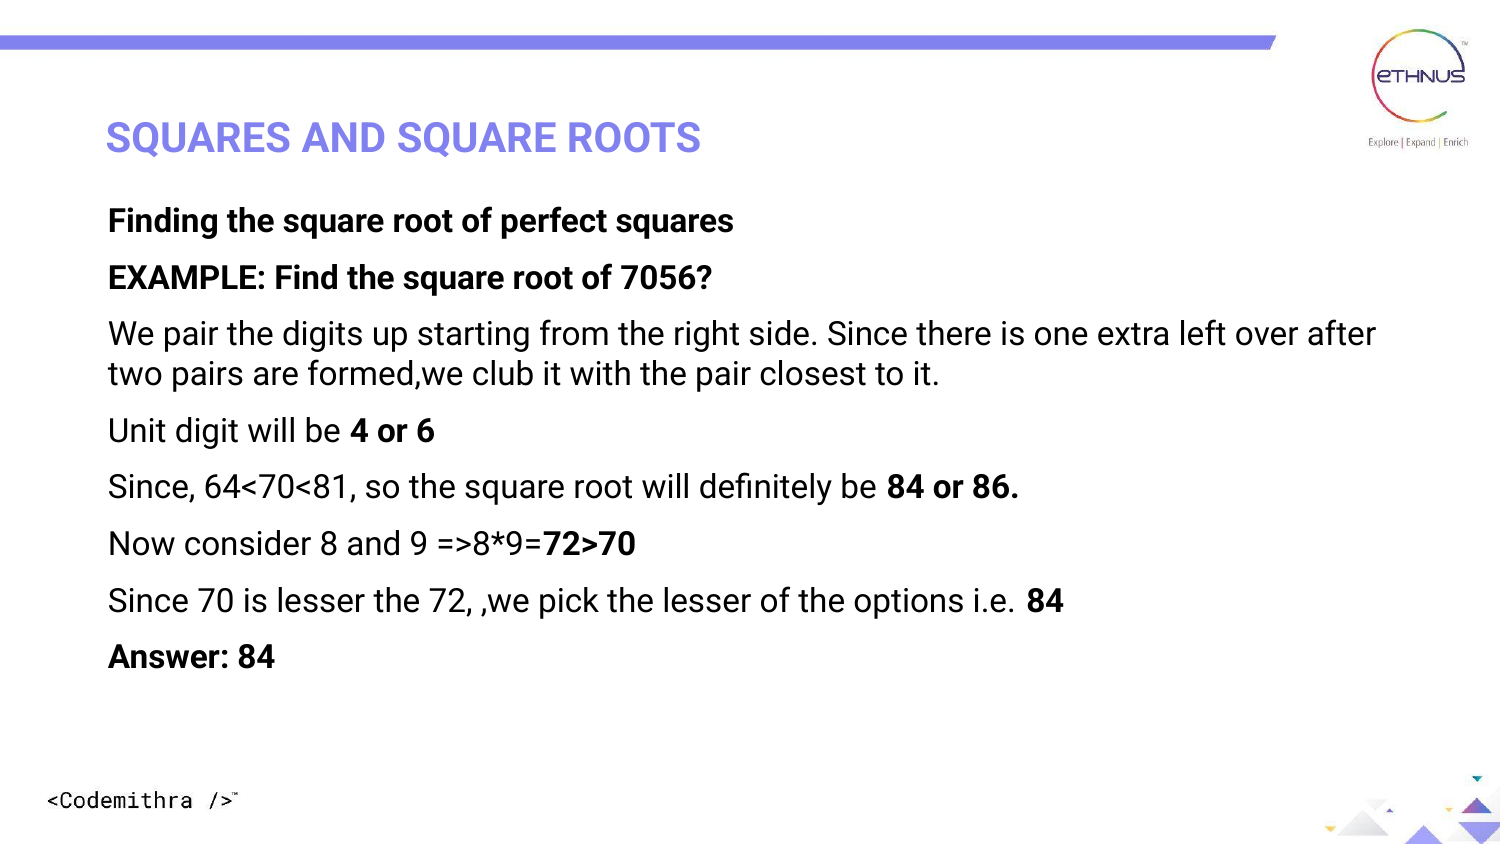

SQUARES AND SQUARE ROOTS
Finding the square root of perfect squares
EXAMPLE: Find the square root of 7056?
We pair the digits up starting from the right side. Since there is one extra left over after two pairs are formed,we club it with the pair closest to it.
Unit digit will be 4 or 6
Since, 64<70<81, so the square root will definitely be 84 or 86.
Now consider 8 and 9 =>8*9=72>70
Since 70 is lesser the 72, ,we pick the lesser of the options i.e. 84
Answer: 84